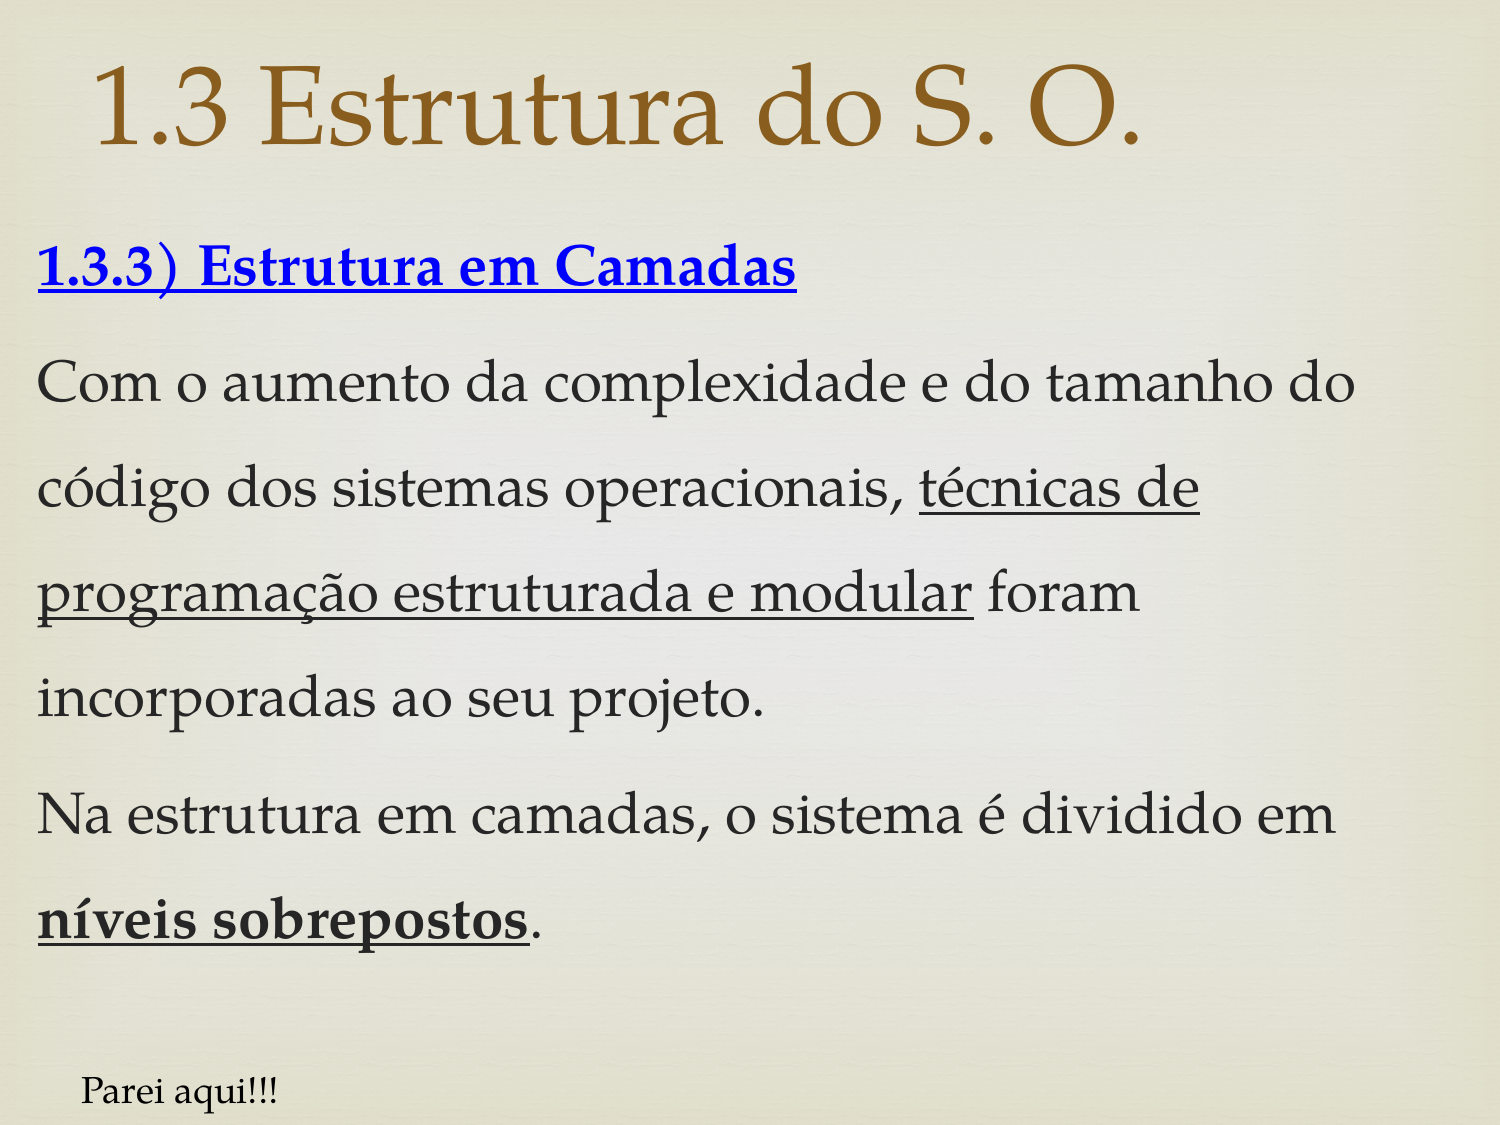

# 1.3 Estrutura do S. O.
1.3.3) Estrutura em Camadas
Com o aumento da complexidade e do tamanho do código dos sistemas operacionais, técnicas de programação estruturada e modular foram incorporadas ao seu projeto.
Na estrutura em camadas, o sistema é dividido em níveis sobrepostos.
Parei aqui!!!